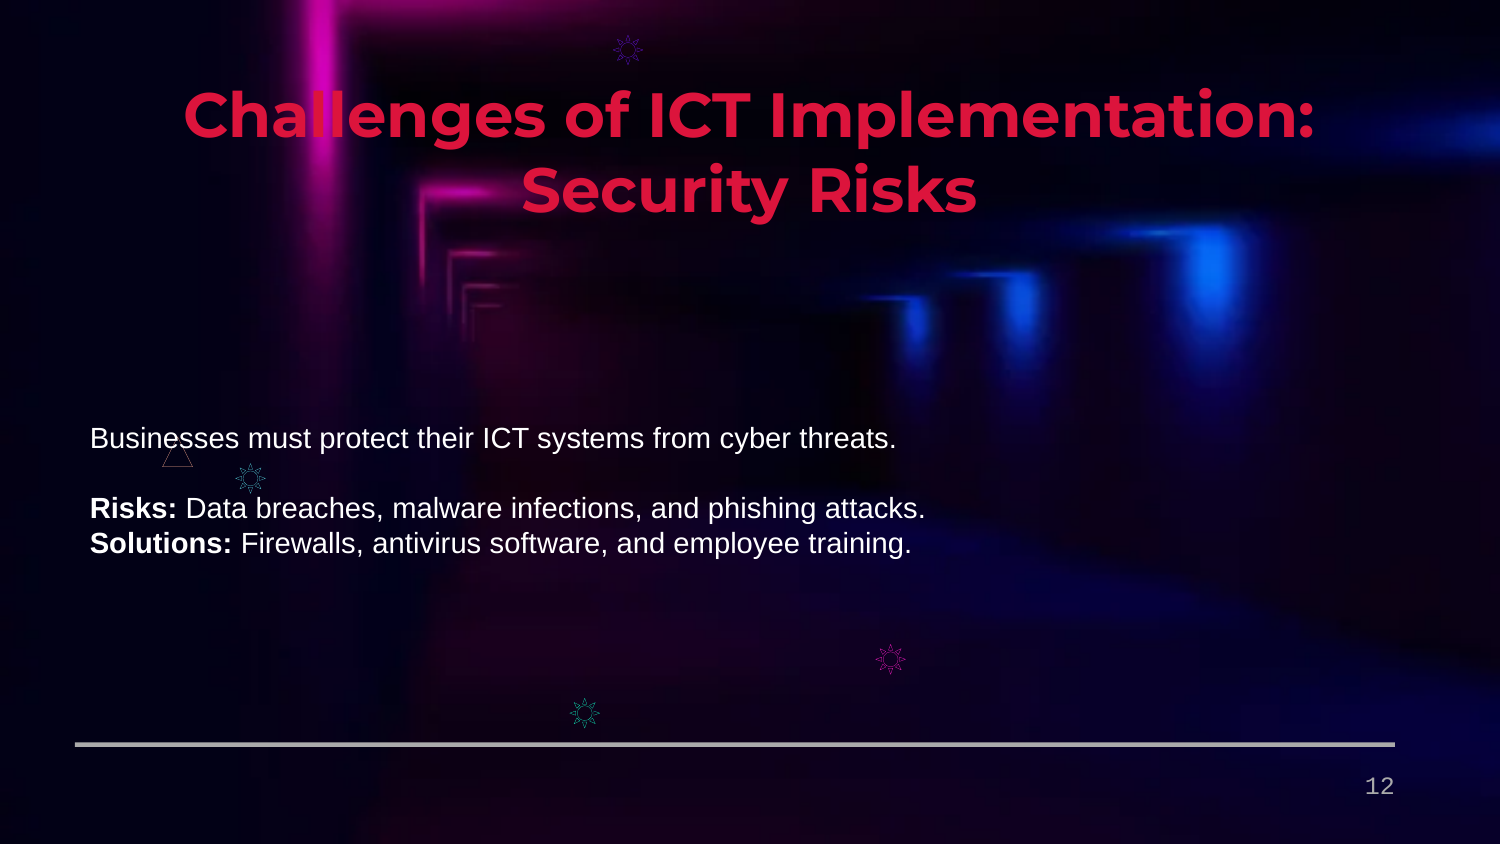

Challenges of ICT Implementation: Security Risks
Businesses must protect their ICT systems from cyber threats.

Risks: Data breaches, malware infections, and phishing attacks.
Solutions: Firewalls, antivirus software, and employee training.

12